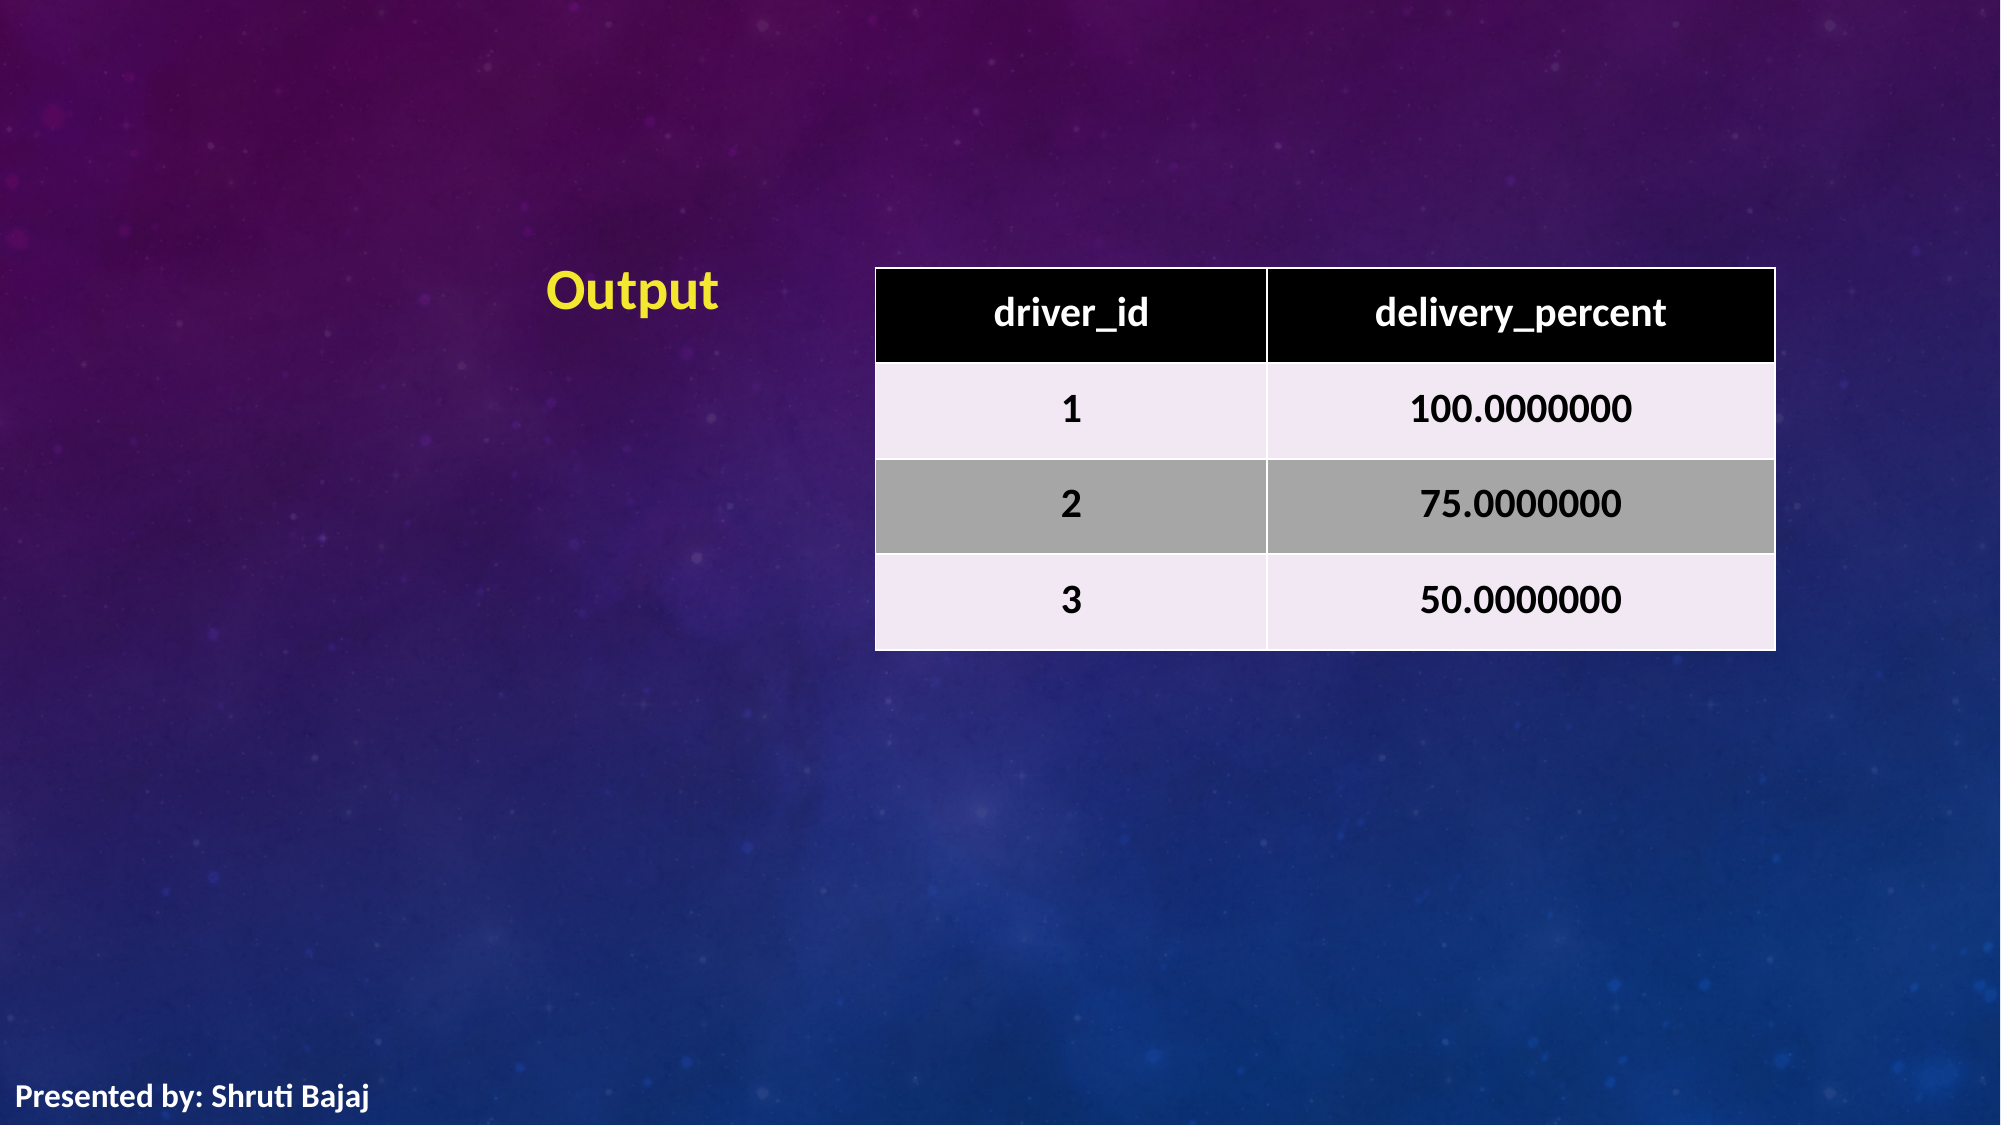

# Output
| driver\_id | delivery\_percent |
| --- | --- |
| 1 | 100.0000000 |
| 2 | 75.0000000 |
| 3 | 50.0000000 |
Presented by: Shruti Bajaj